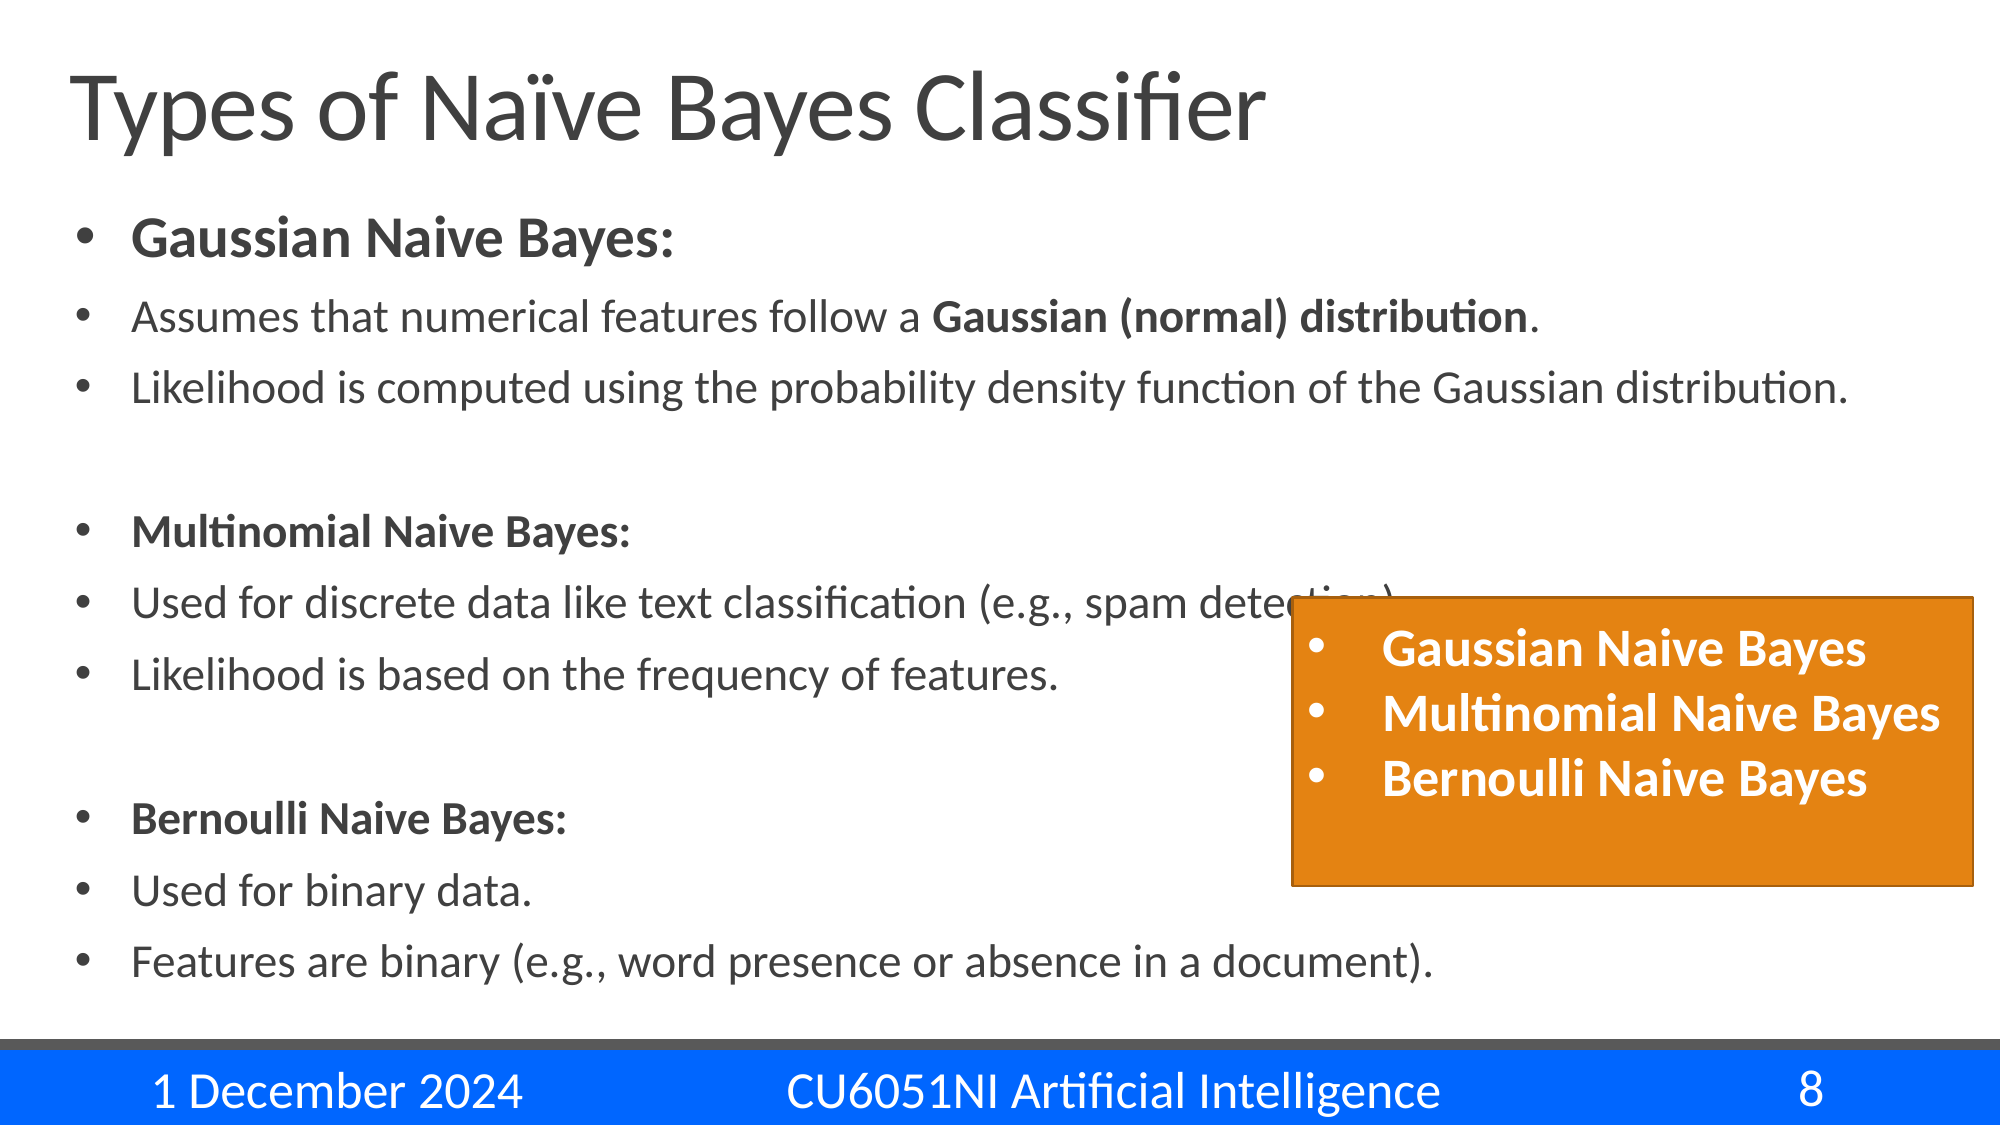

# Types of Naïve Bayes Classifier
Gaussian Naive Bayes:
Assumes that numerical features follow a Gaussian (normal) distribution.
Likelihood is computed using the probability density function of the Gaussian distribution.

Multinomial Naive Bayes:
Used for discrete data like text classification (e.g., spam detection).
Likelihood is based on the frequency of features.

Bernoulli Naive Bayes:
Used for binary data.
Features are binary (e.g., word presence or absence in a document).

Gaussian Naive Bayes
Multinomial Naive Bayes
Bernoulli Naive Bayes

8
CU6051NI Artificial Intelligence
1 December 2024